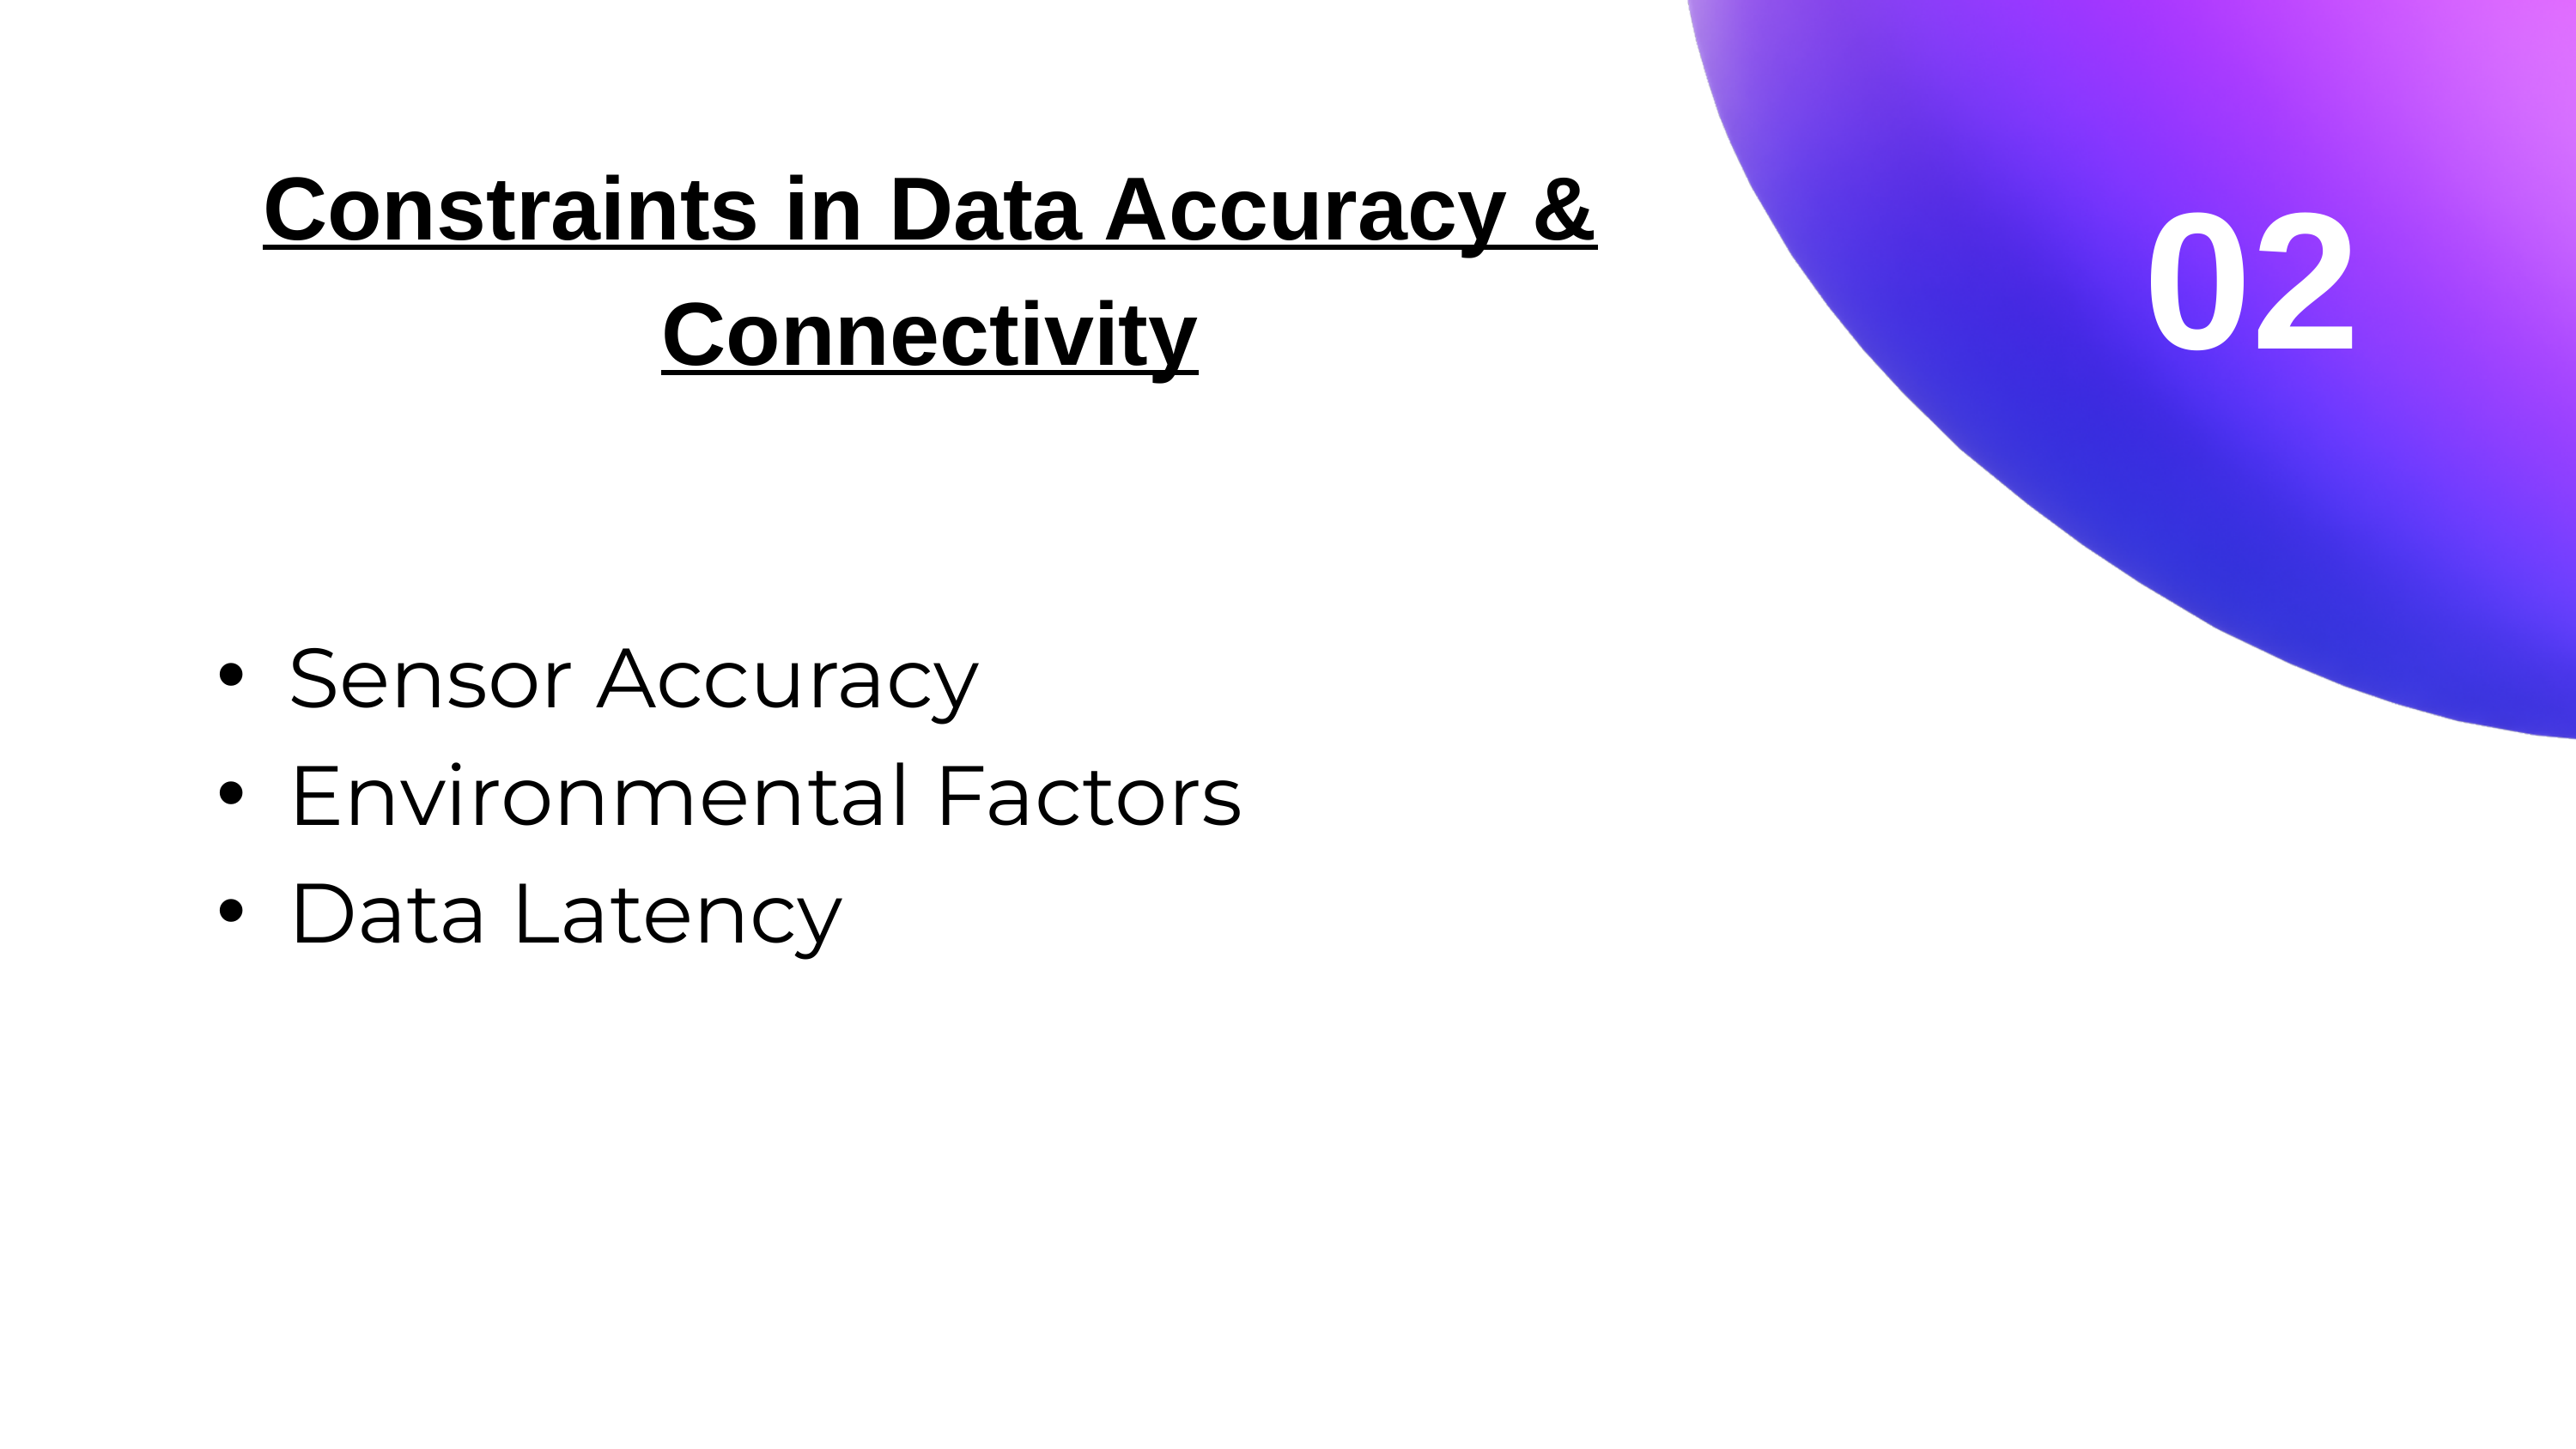

02
Constraints in Data Accuracy & Connectivity
Sensor Accuracy
Environmental Factors
Data Latency